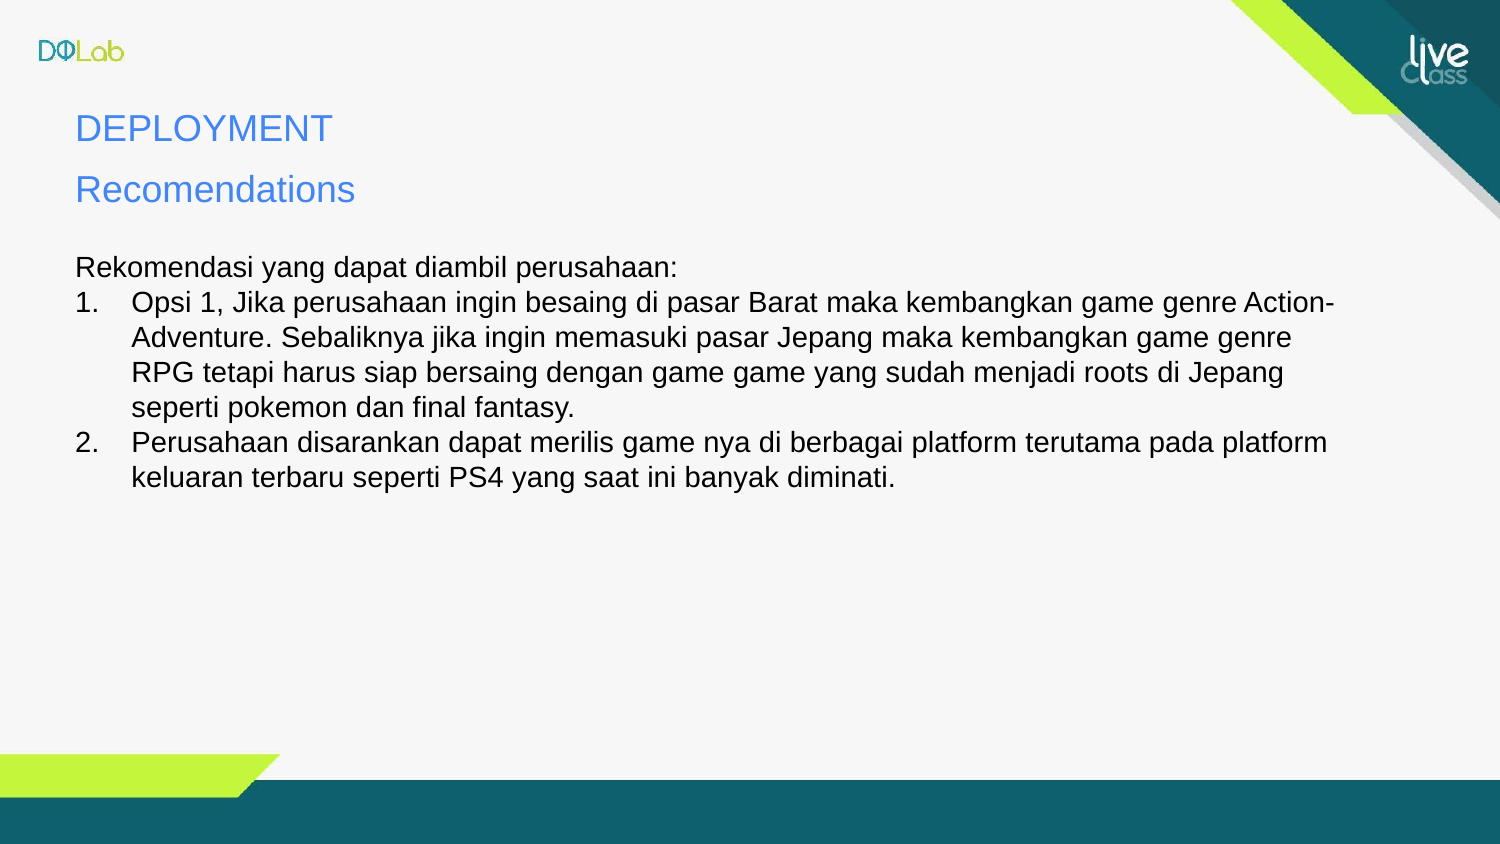

DEPLOYMENT
Recomendations
Rekomendasi yang dapat diambil perusahaan:
Opsi 1, Jika perusahaan ingin besaing di pasar Barat maka kembangkan game genre Action-Adventure. Sebaliknya jika ingin memasuki pasar Jepang maka kembangkan game genre RPG tetapi harus siap bersaing dengan game game yang sudah menjadi roots di Jepang seperti pokemon dan final fantasy.
Perusahaan disarankan dapat merilis game nya di berbagai platform terutama pada platform keluaran terbaru seperti PS4 yang saat ini banyak diminati.